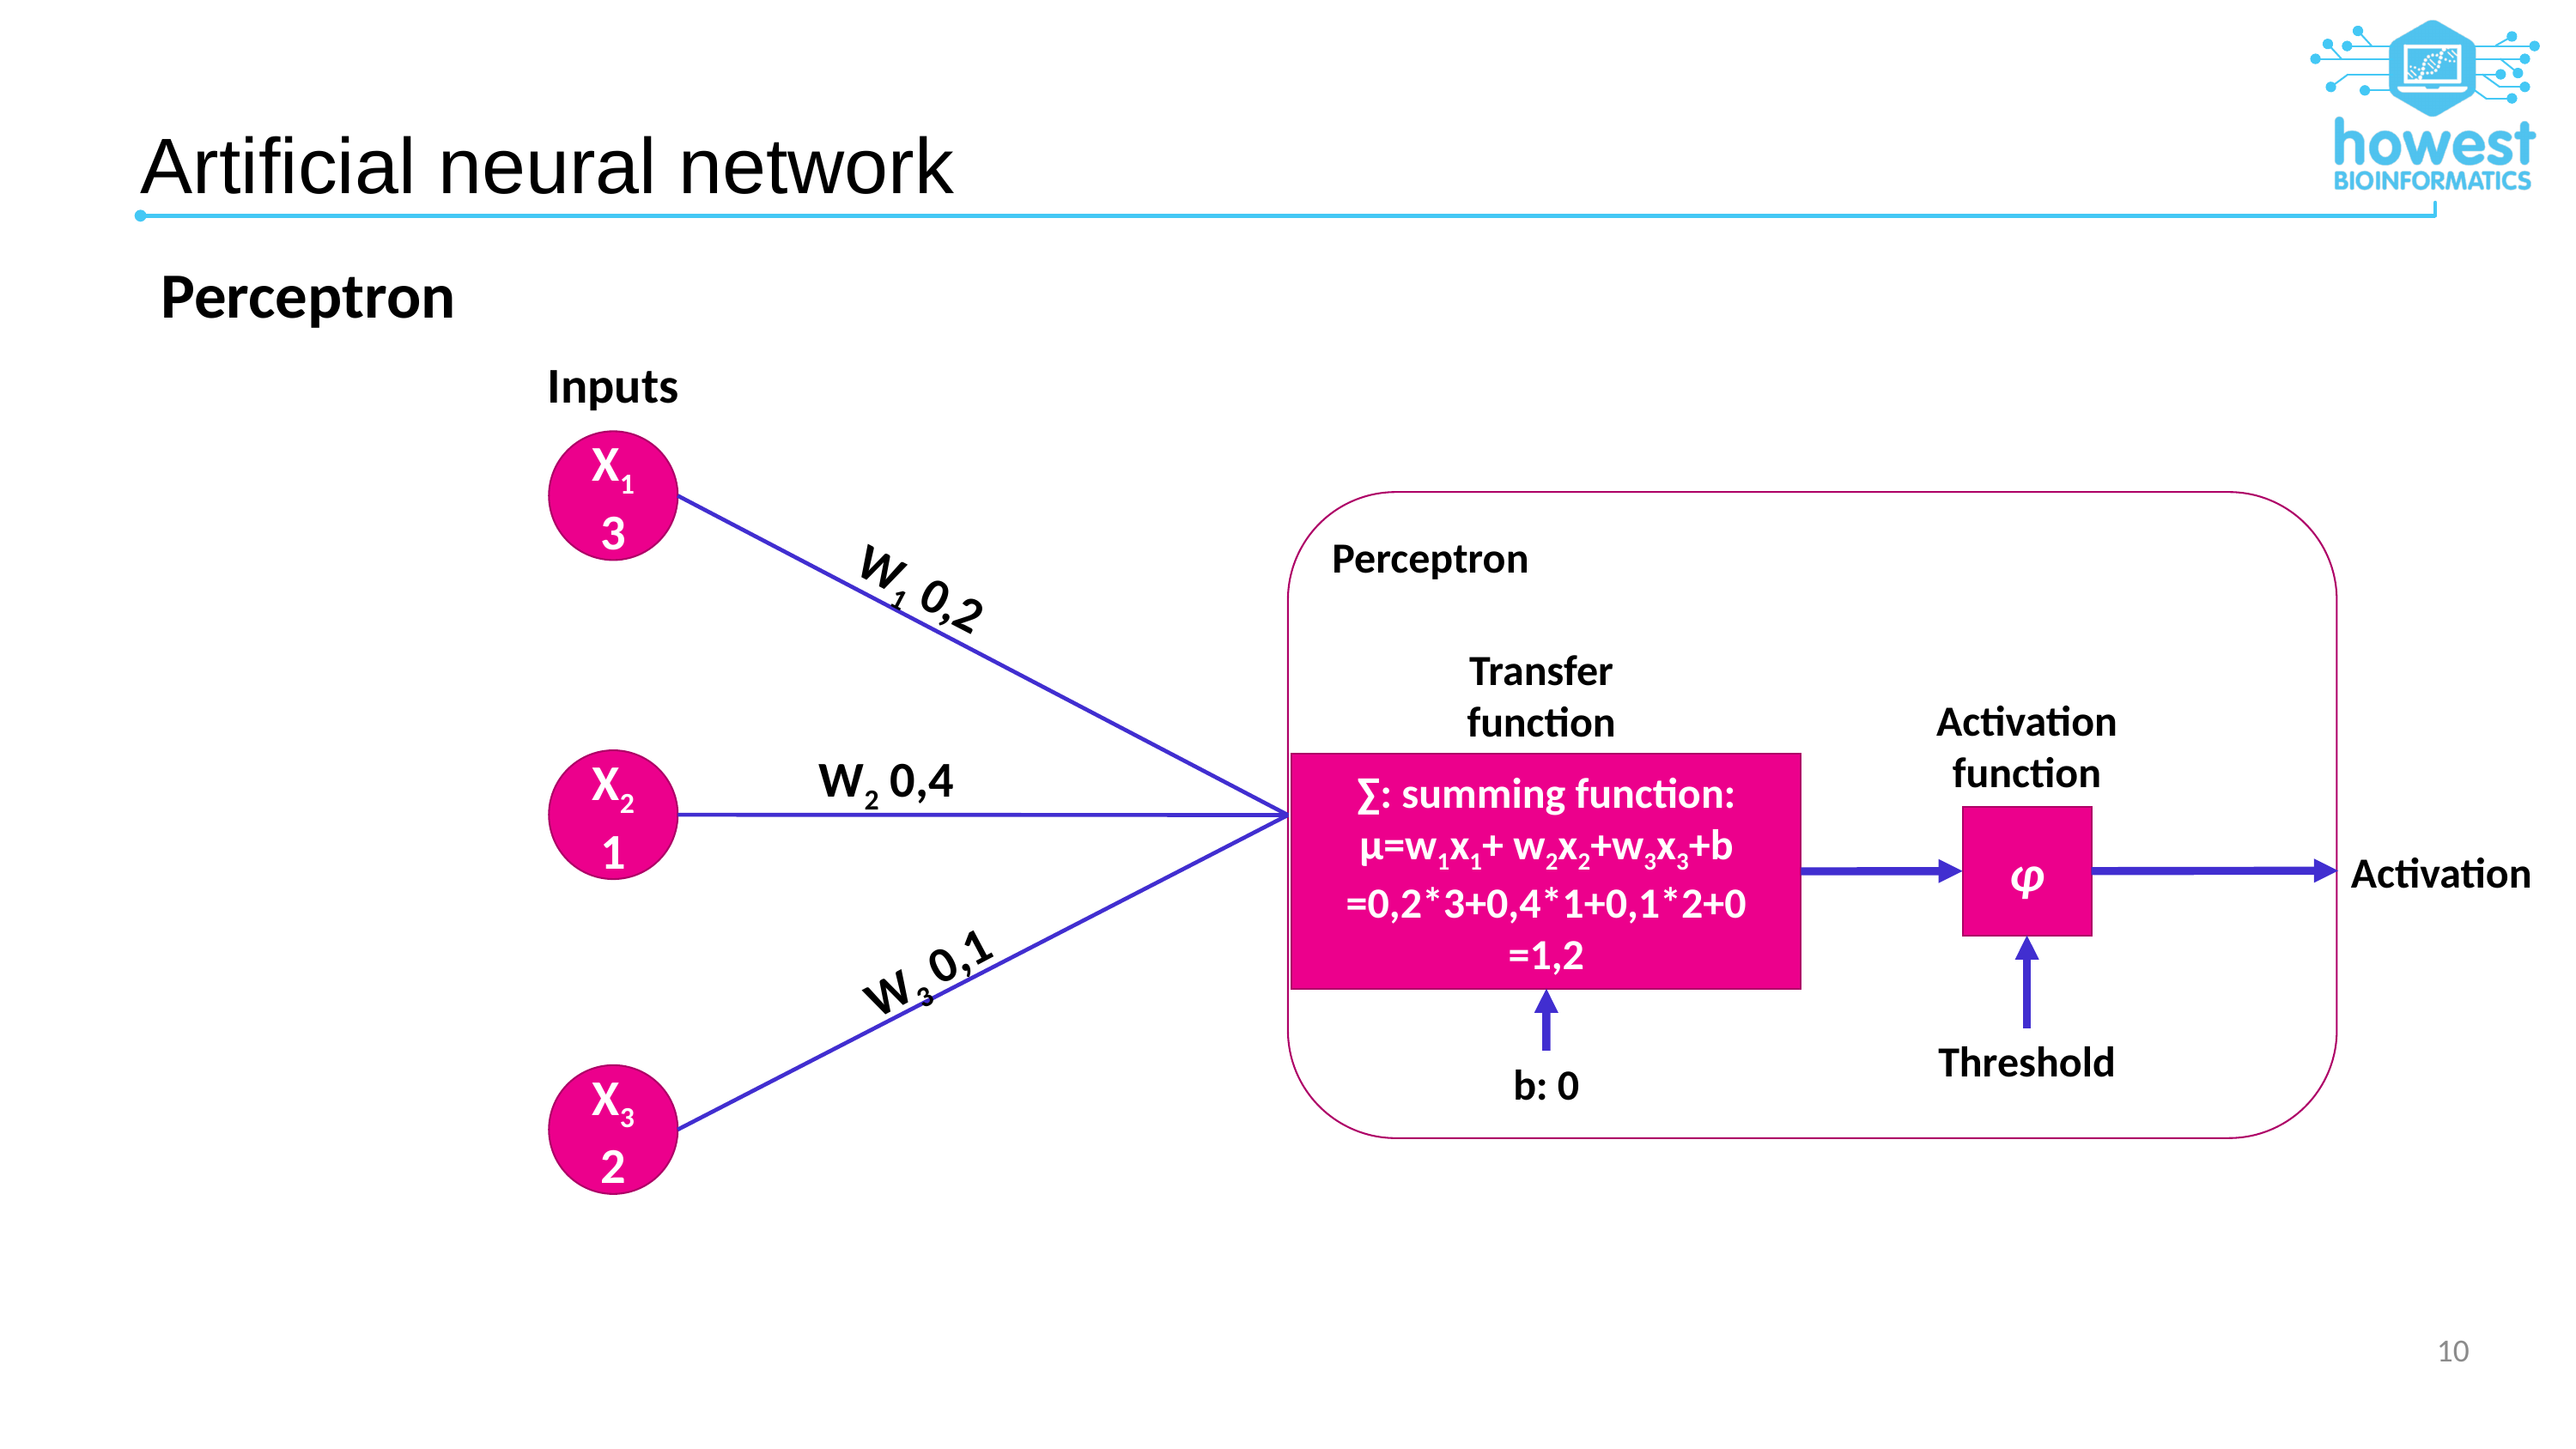

# Artificial neural network
Perceptron

Inputs
X13
Perceptron
W1 0,2
Transfer
function
Activation
function
W2 0,4
X21
∑: summing function:
µ=w1x1+ w2x2+w3x3+b
=0,2*3+0,4*1+0,1*2+0
=1,2
φ
Activation
W3 0,1
Threshold
b: 0
X32
10